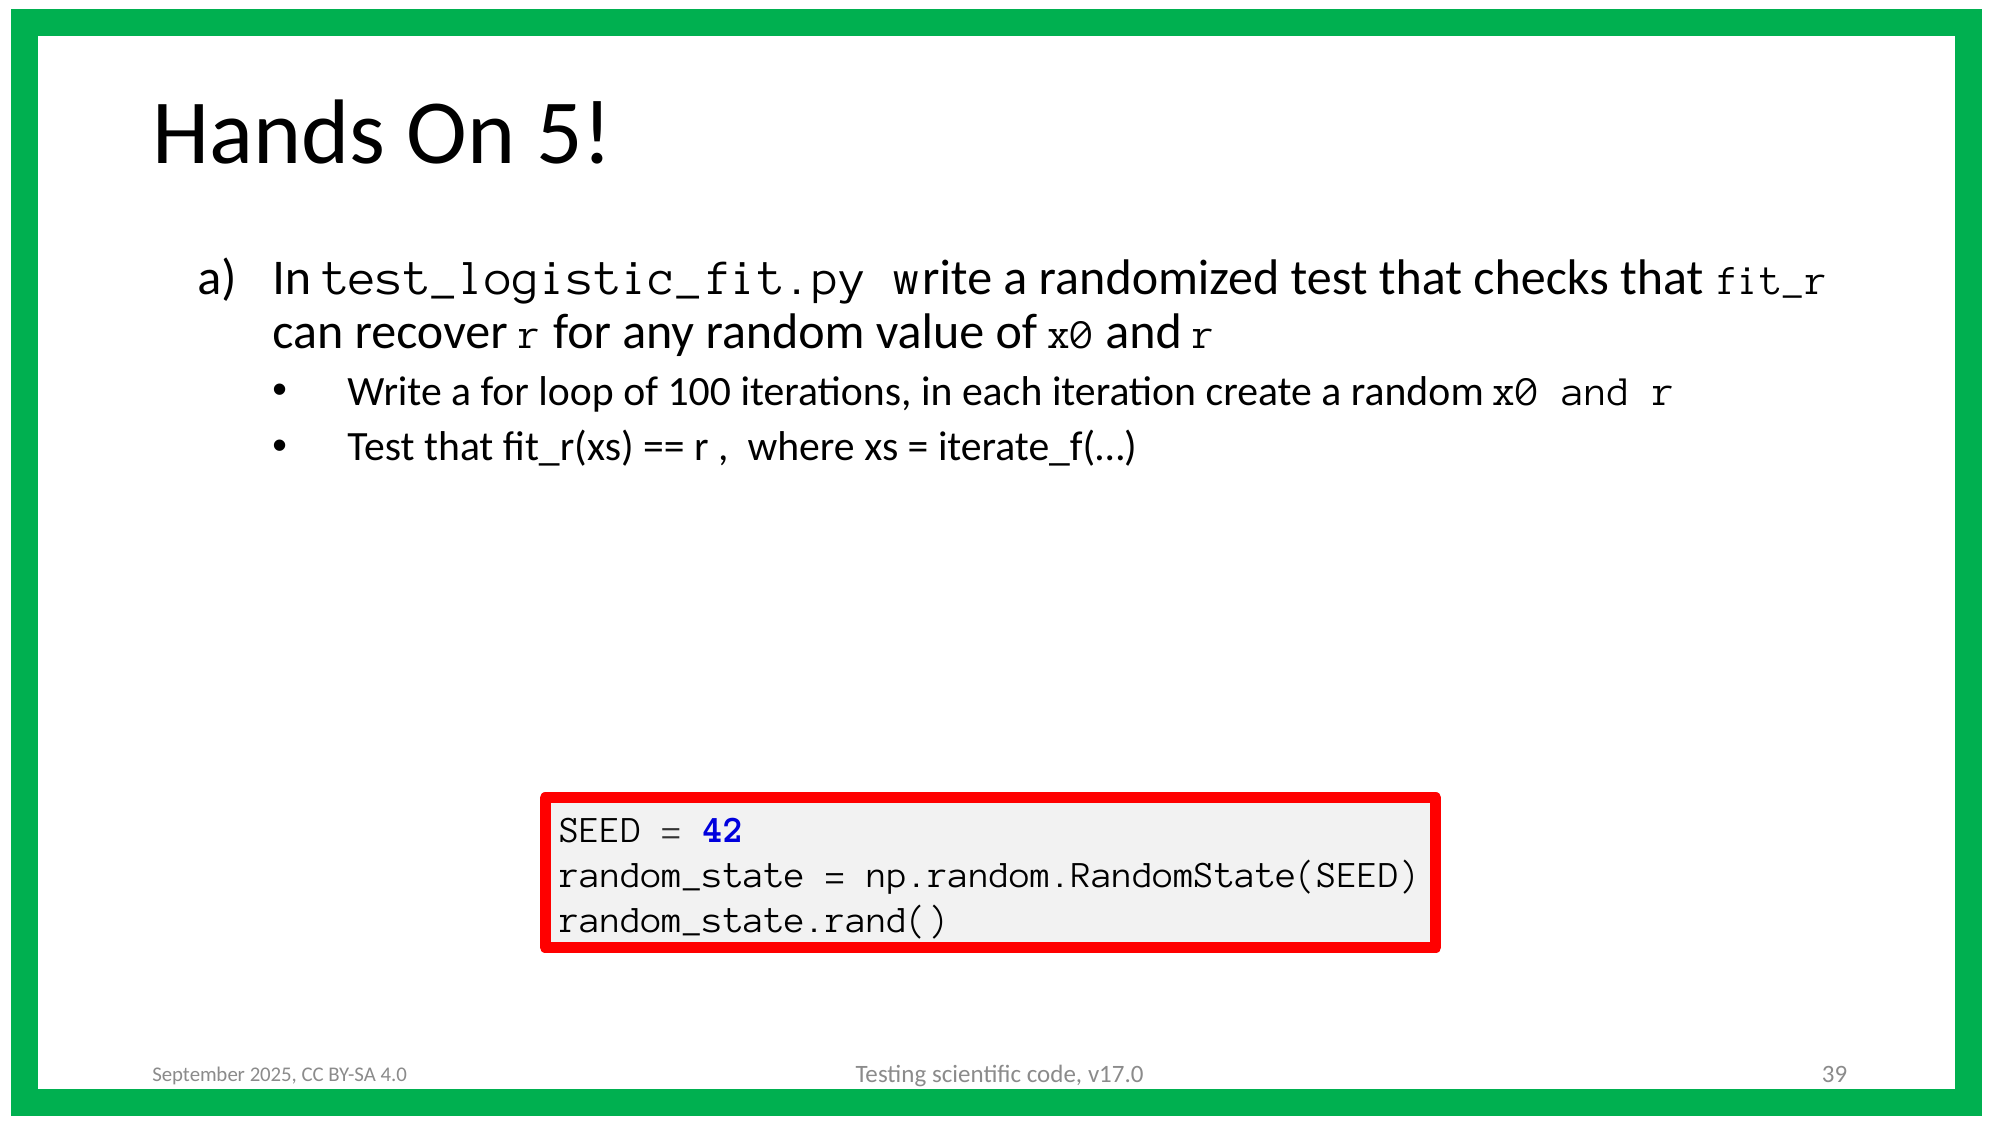

# Hands On 5!
In test_logistic_fit.py write a randomized test that checks that fit_r can recover r for any random value of x0 and r
Write a for loop of 100 iterations, in each iteration create a random x0 and r
Test that fit_r(xs) == r ,  where xs = iterate_f(…)
SEED = 42
random_state = np.random.RandomState(SEED)
random_state.rand()
September 2025, CC BY-SA 4.0
Testing scientific code, v17.0
39